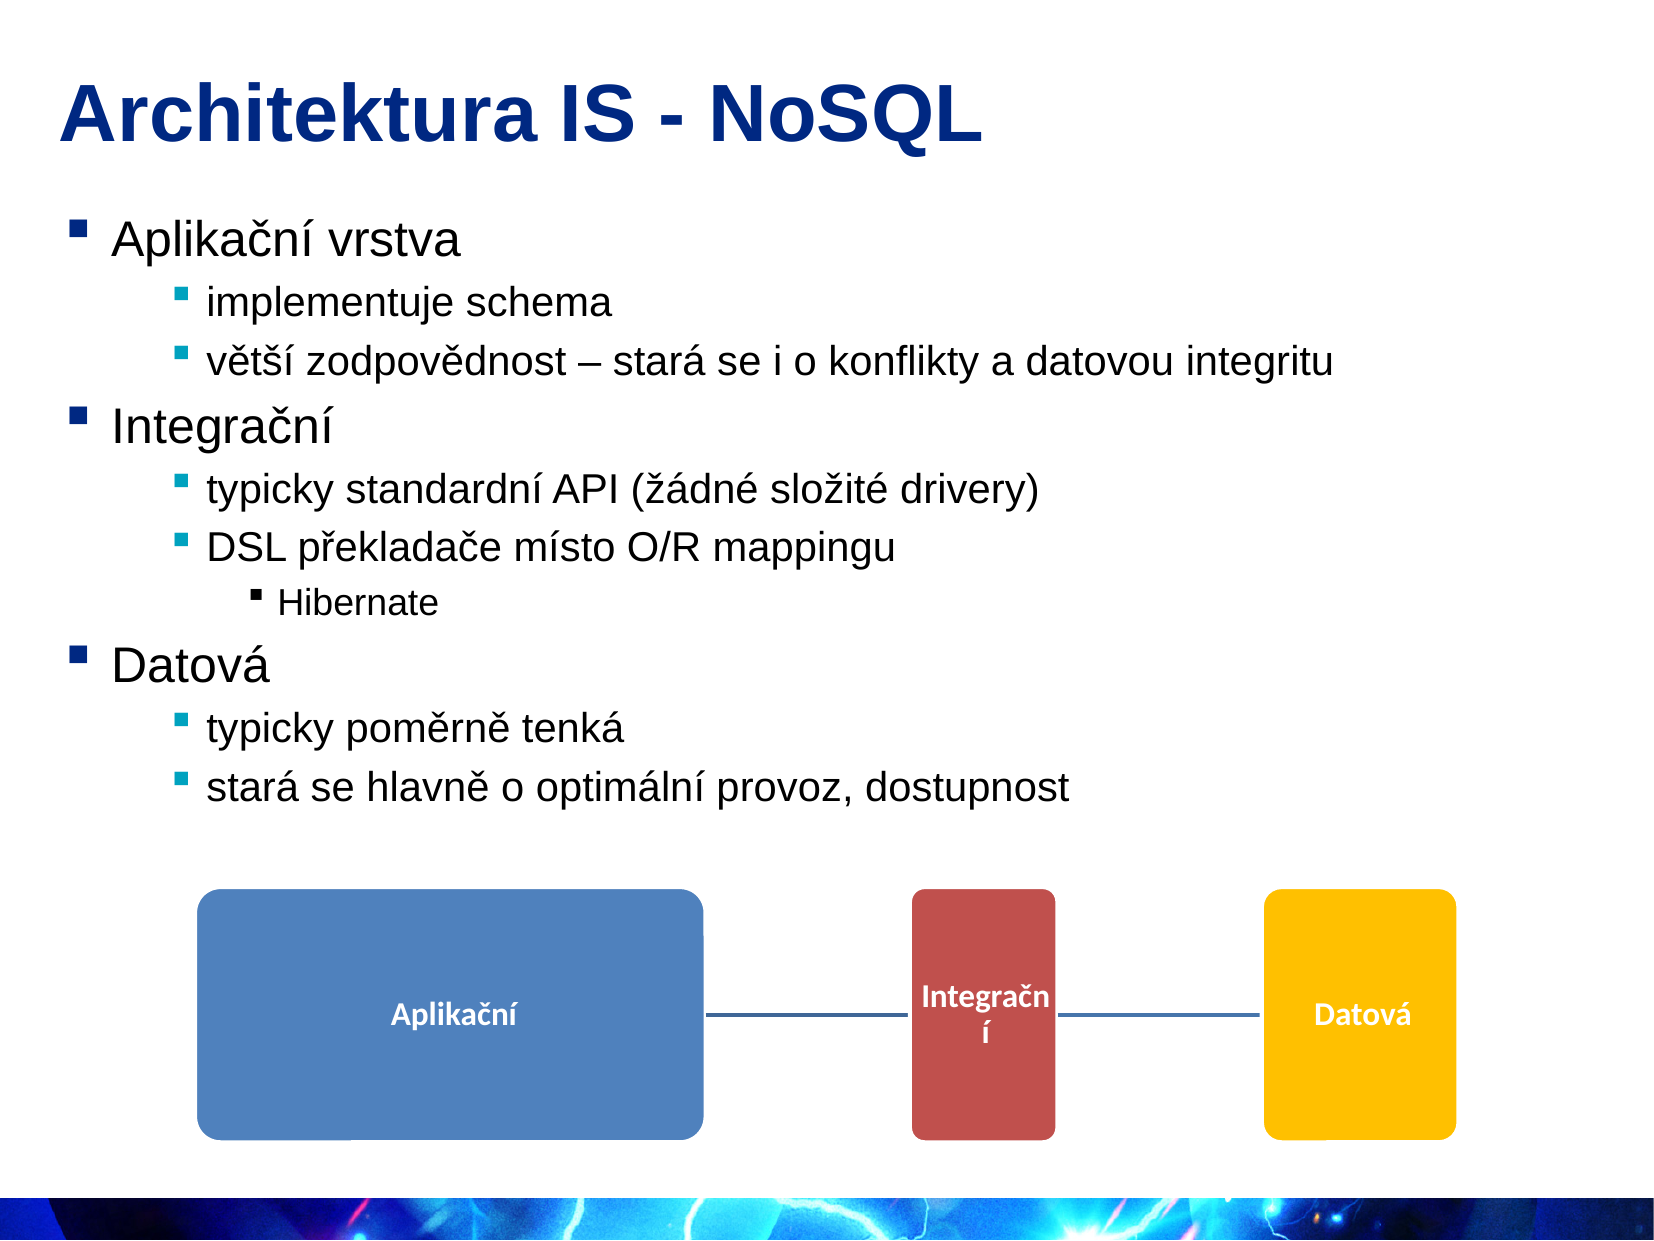

# Architektura IS - NoSQL
Aplikační vrstva
implementuje schema
větší zodpovědnost – stará se i o konflikty a datovou integritu
Integrační
typicky standardní API (žádné složité drivery)
DSL překladače místo O/R mappingu
Hibernate
Datová
typicky poměrně tenká
stará se hlavně o optimální provoz, dostupnost
Aplikační

Integrační

Datová